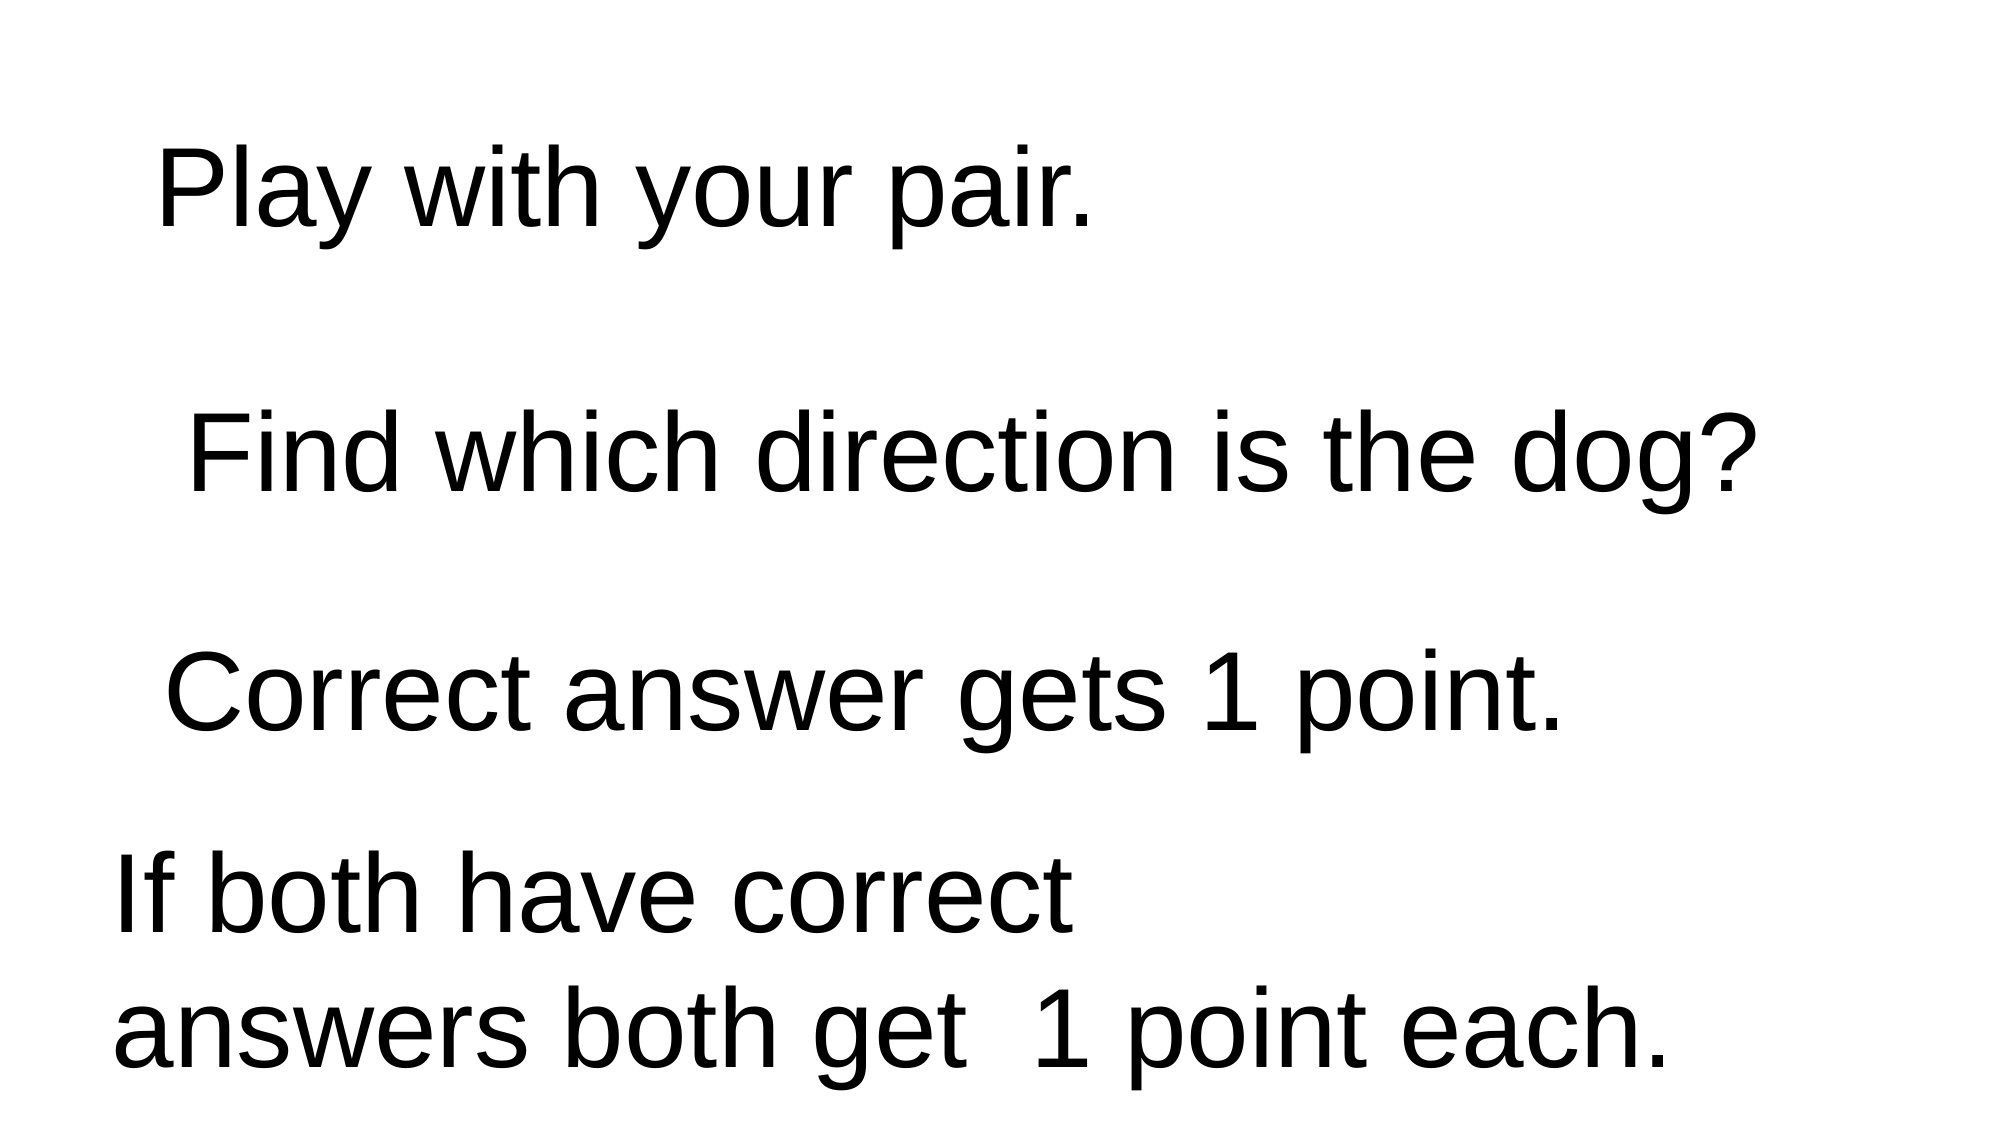

Play with your pair.
Find which direction is the dog?
Correct answer gets 1 point.
If both have correct
answers both get  1 point each.